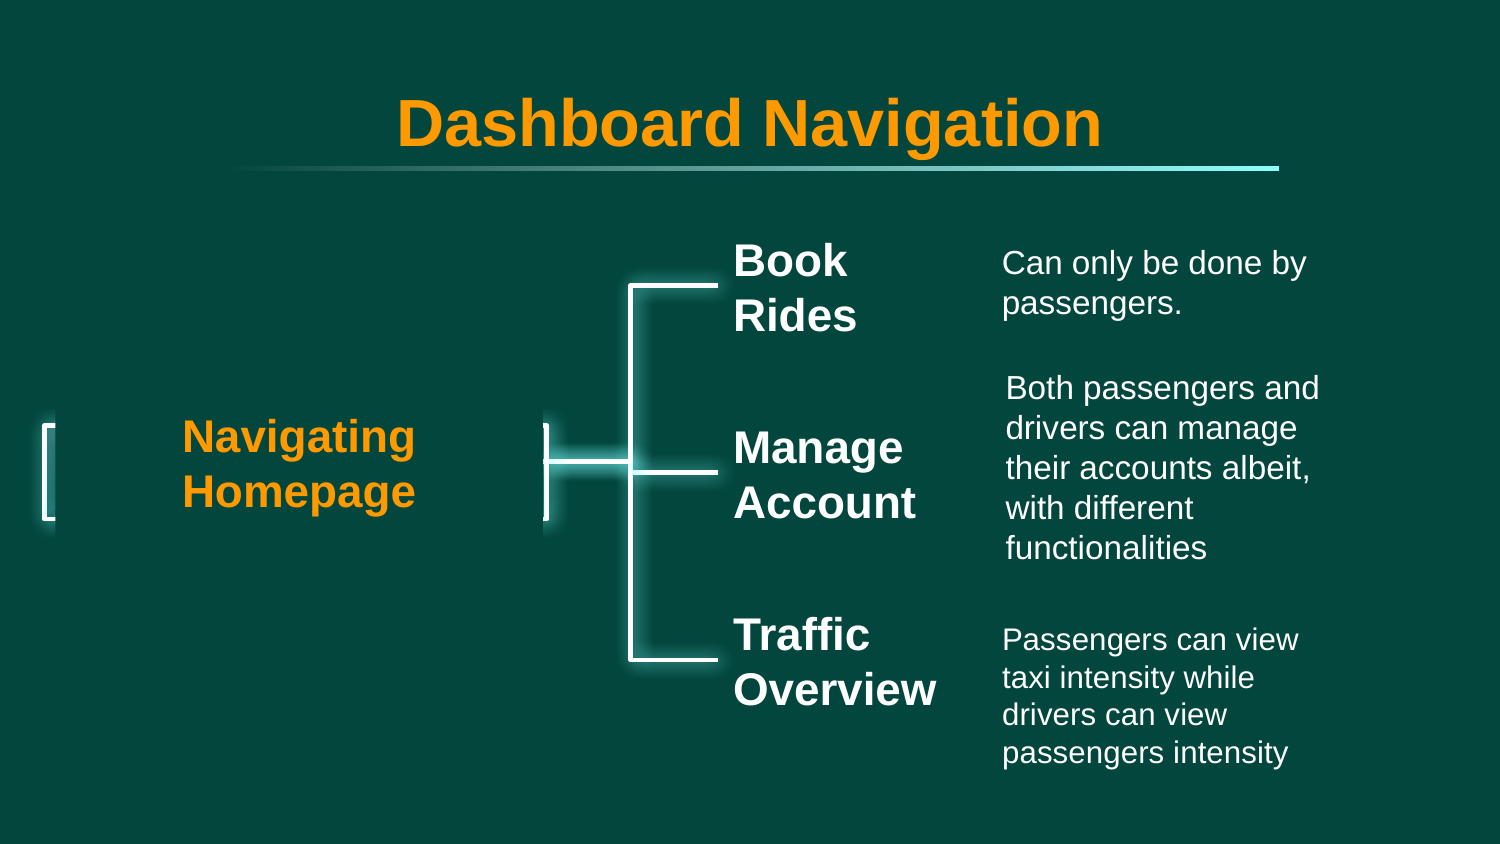

# Dashboard Navigation

Can only be done by passengers.
Book Rides
Navigating Homepage
Both passengers and drivers can manage their accounts albeit, with different functionalities

Manage Account
Passengers can view taxi intensity while drivers can view passengers intensity
Traffic Overview